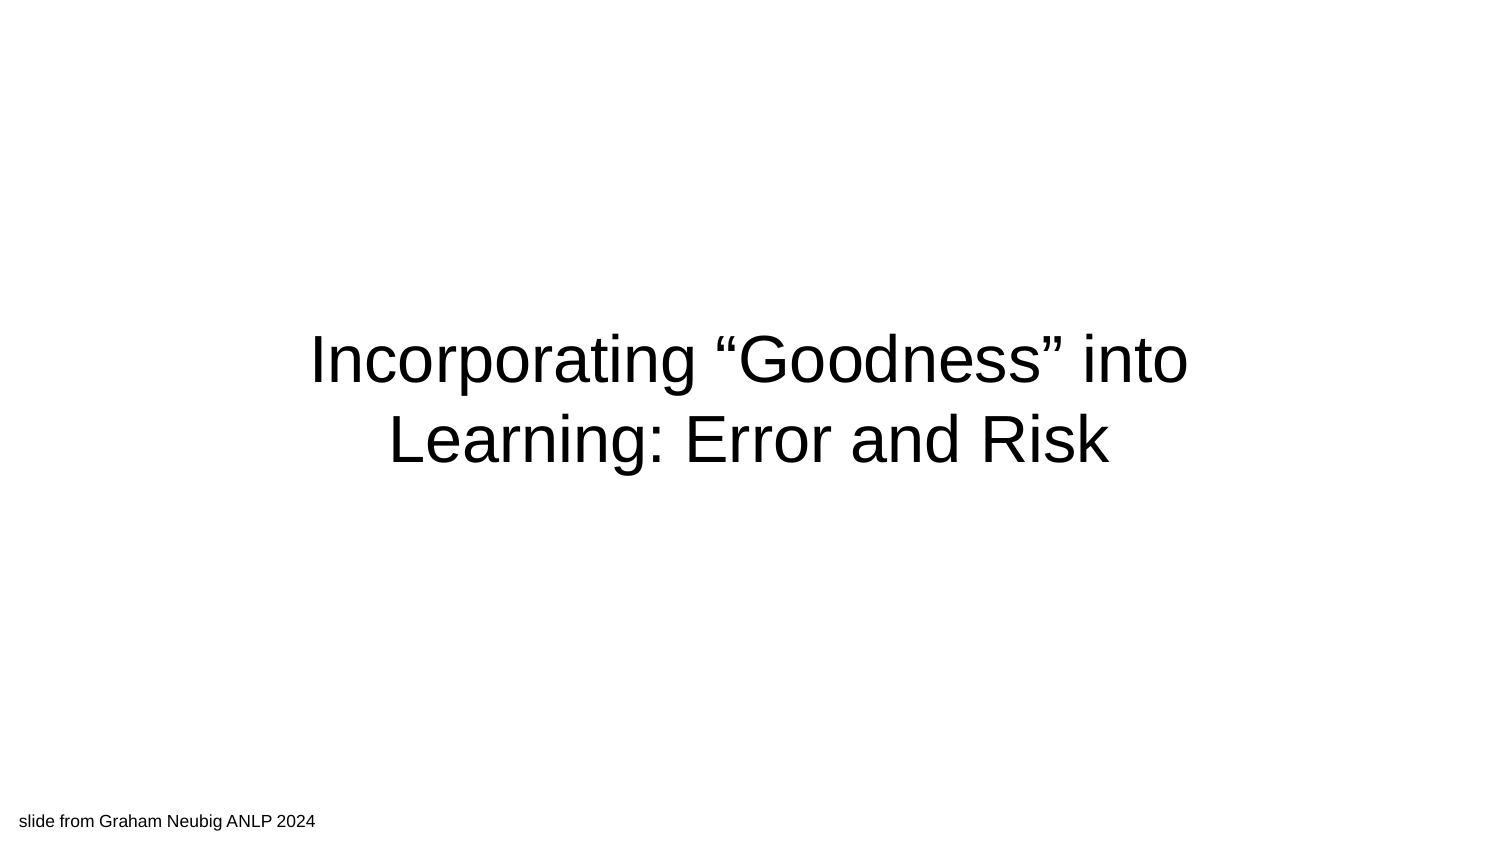

# Incorporating “Goodness” into Learning: Error and Risk